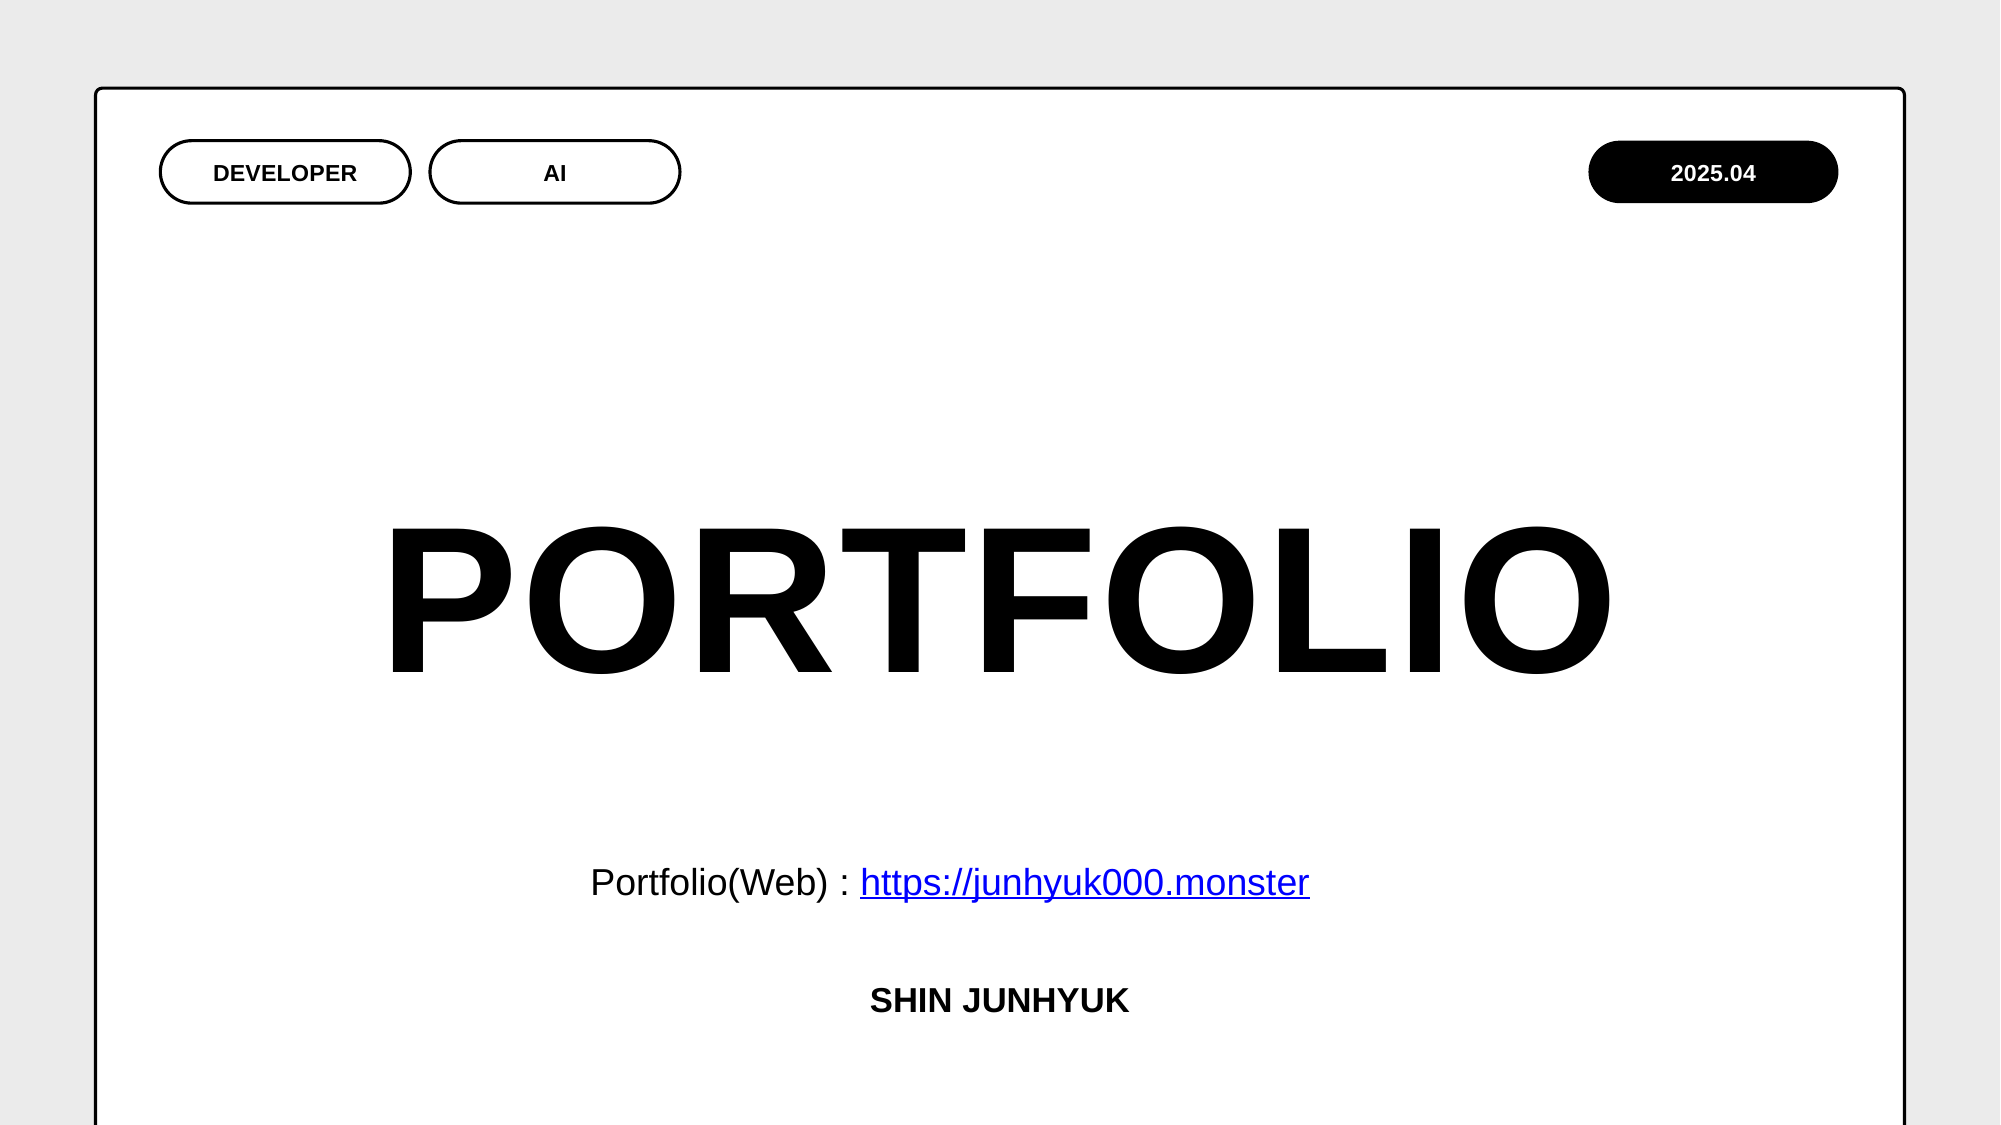

DEVELOPER
AI
2025.04
PORTFOLIO
Portfolio(Web) : https://junhyuk000.monster
SHIN JUNHYUK